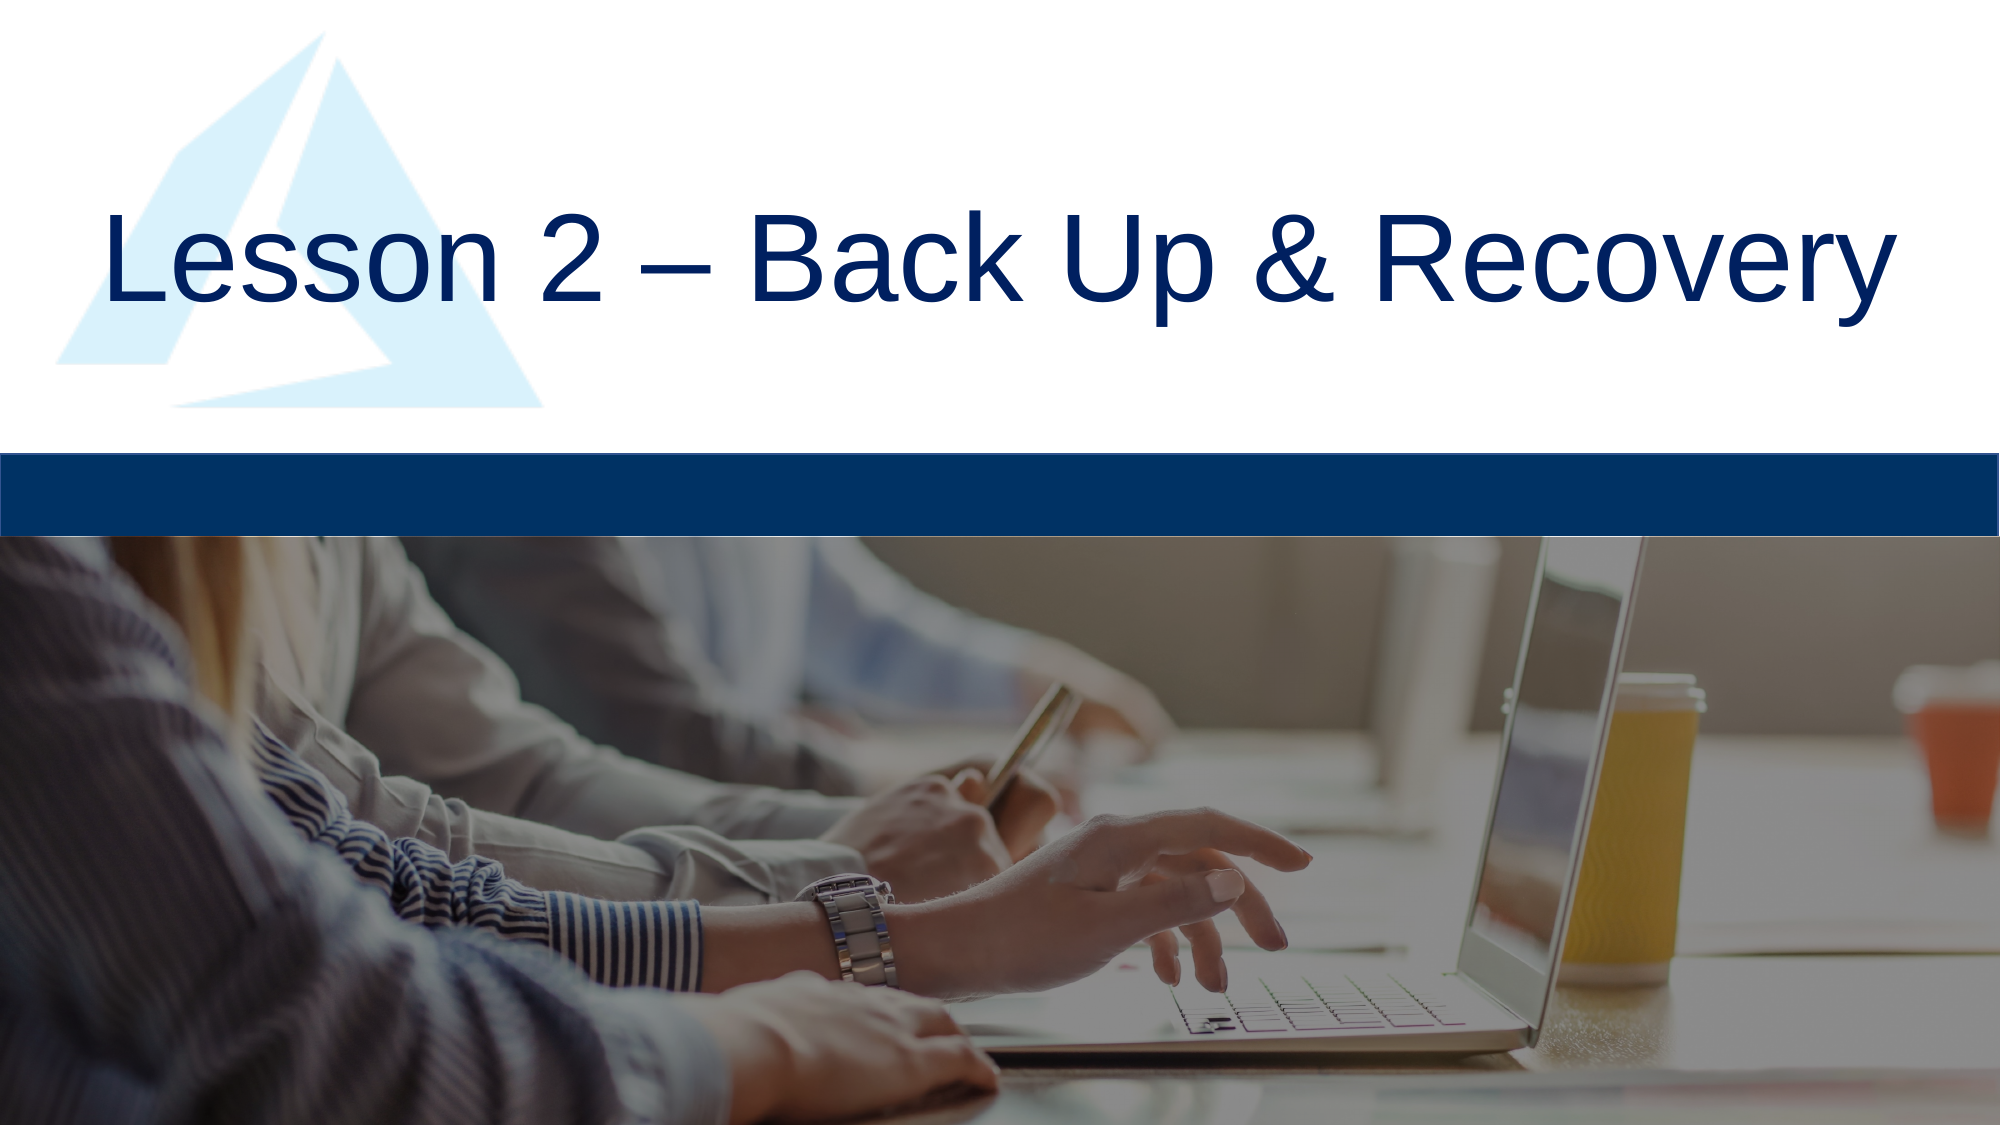

# Lesson 2 – Back Up & Recovery